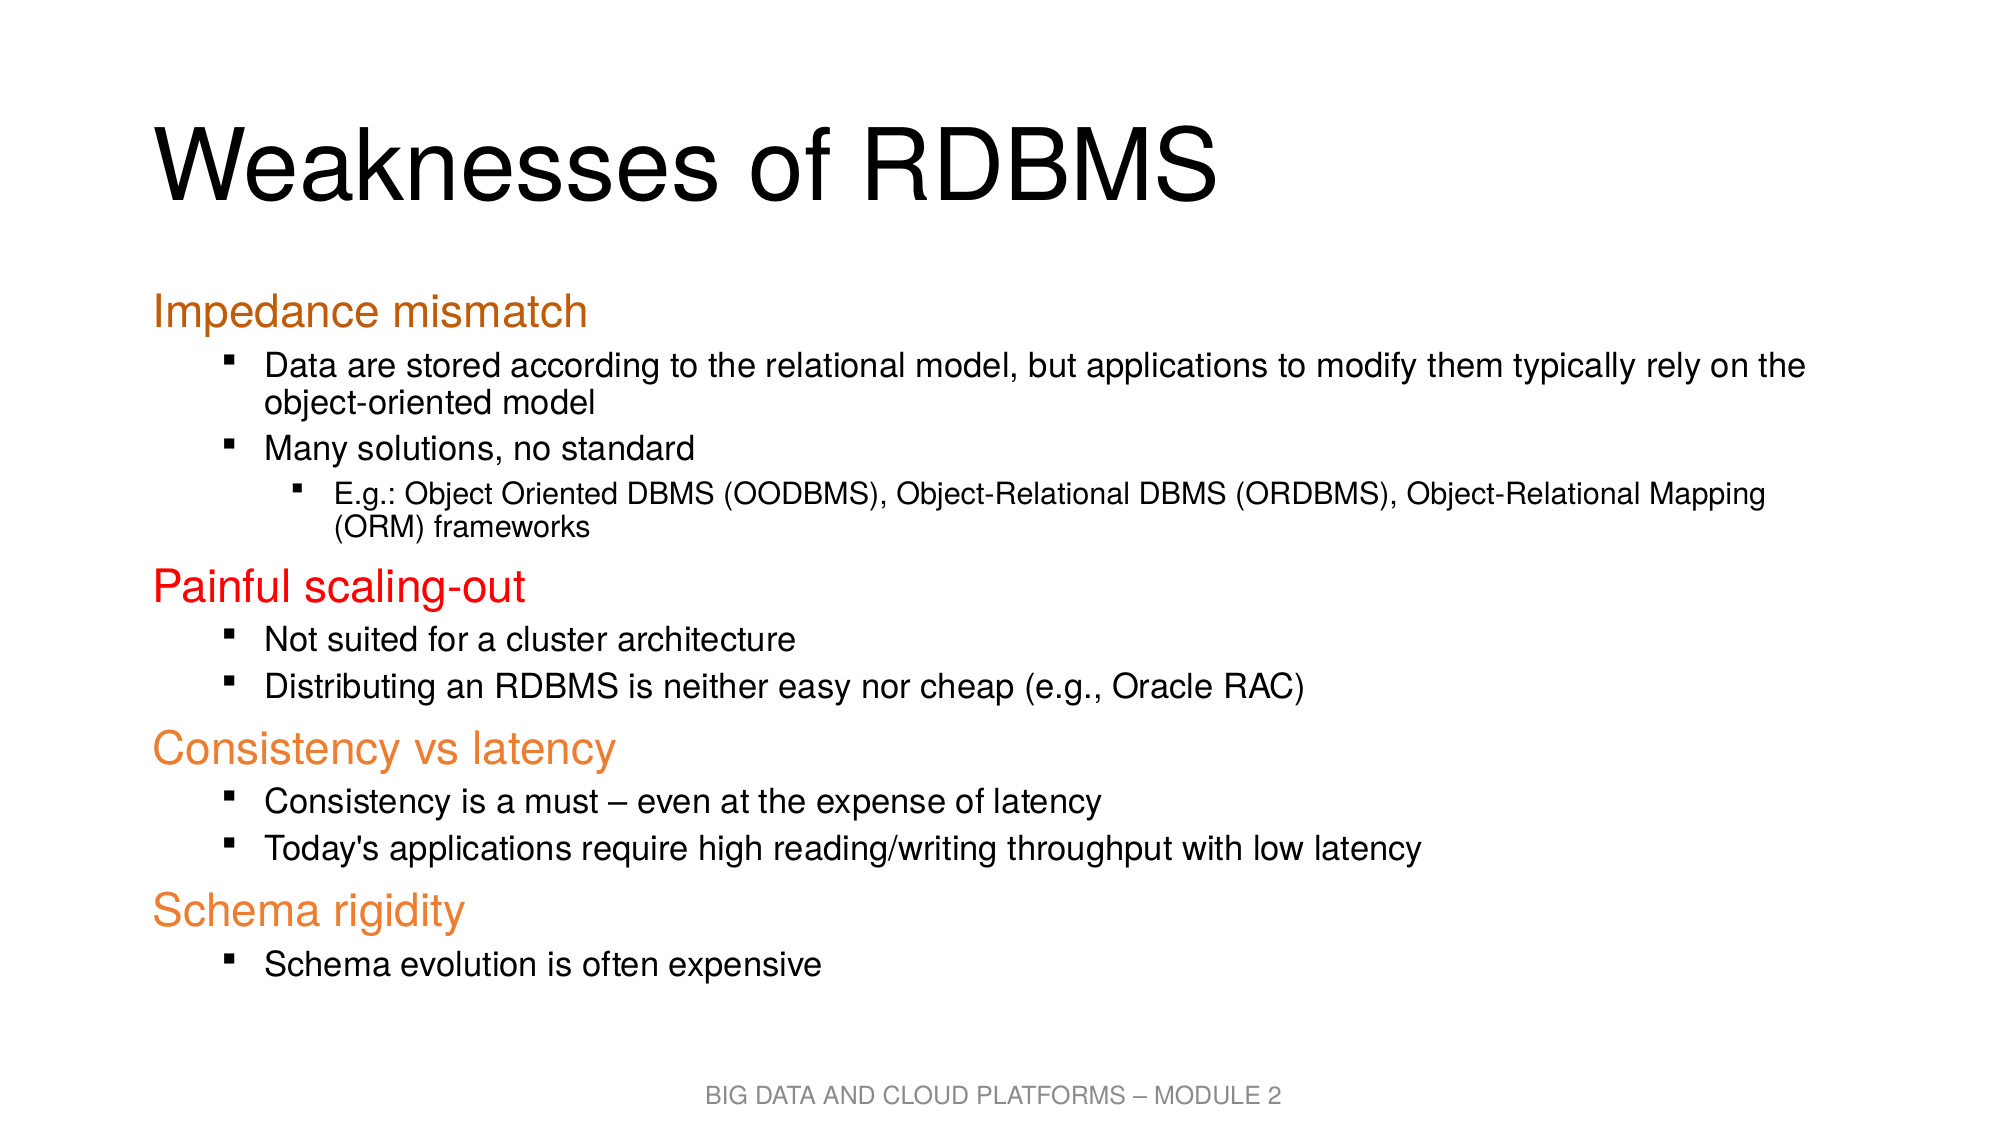

# Weaknesses of RDBMS
Impedance mismatch
Data are stored according to the relational model, but applications to modify them typically rely on the object-oriented model
Many solutions, no standard
E.g.: Object Oriented DBMS (OODBMS), Object-Relational DBMS (ORDBMS), Object-Relational Mapping (ORM) frameworks
Painful scaling-out
Not suited for a cluster architecture
Distributing an RDBMS is neither easy nor cheap (e.g., Oracle RAC)
Consistency vs latency
Consistency is a must – even at the expense of latency
Today's applications require high reading/writing throughput with low latency
Schema rigidity
Schema evolution is often expensive